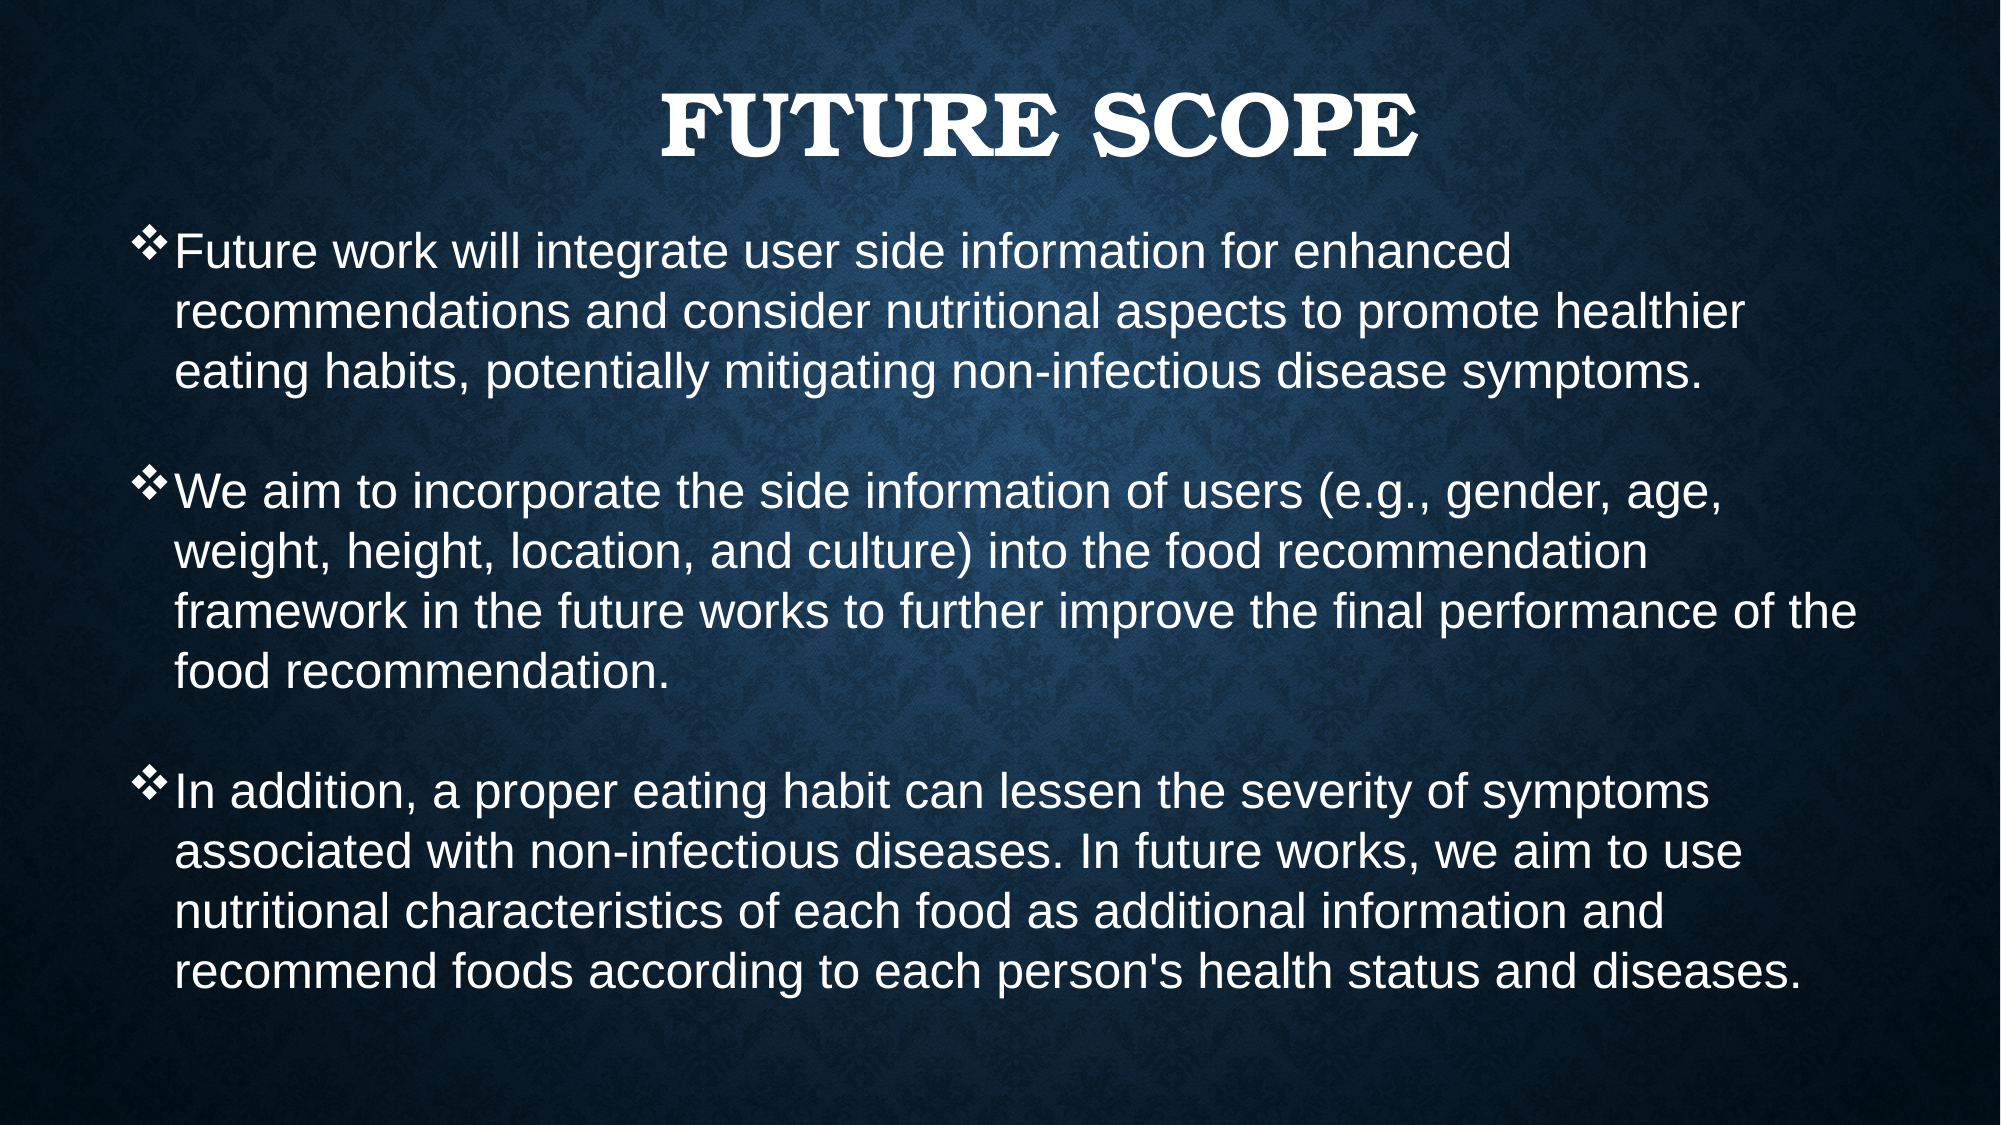

# FUTURE SCOPE
Future work will integrate user side information for enhanced recommendations and consider nutritional aspects to promote healthier eating habits, potentially mitigating non-infectious disease symptoms.

We aim to incorporate the side information of users (e.g., gender, age, weight, height, location, and culture) into the food recommendation framework in the future works to further improve the final performance of the food recommendation.

In addition, a proper eating habit can lessen the severity of symptoms associated with non-infectious diseases. In future works, we aim to use nutritional characteristics of each food as additional information and recommend foods according to each person's health status and diseases.